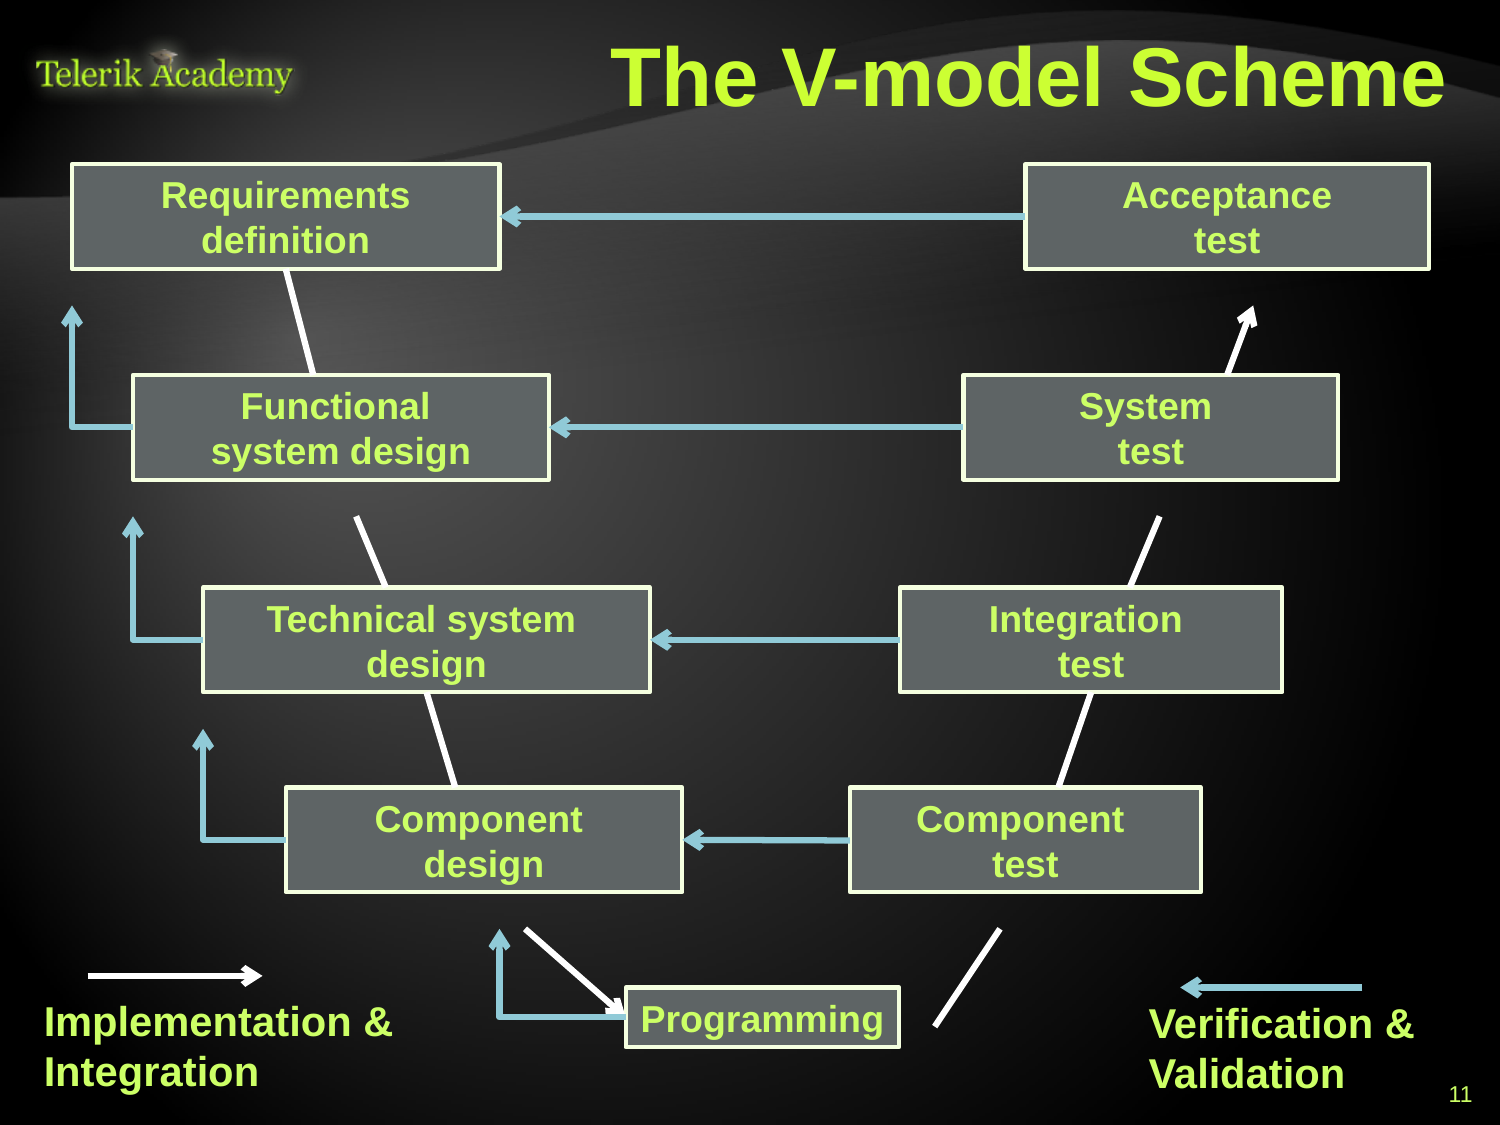

# The V-model Scheme
Requirements
definition
Acceptance
test
Functional
system design
System
test
Technical system
design
Integration
test
Component
design
Component
test
Programming
Implementation &
Integration
Verification &
Validation
11